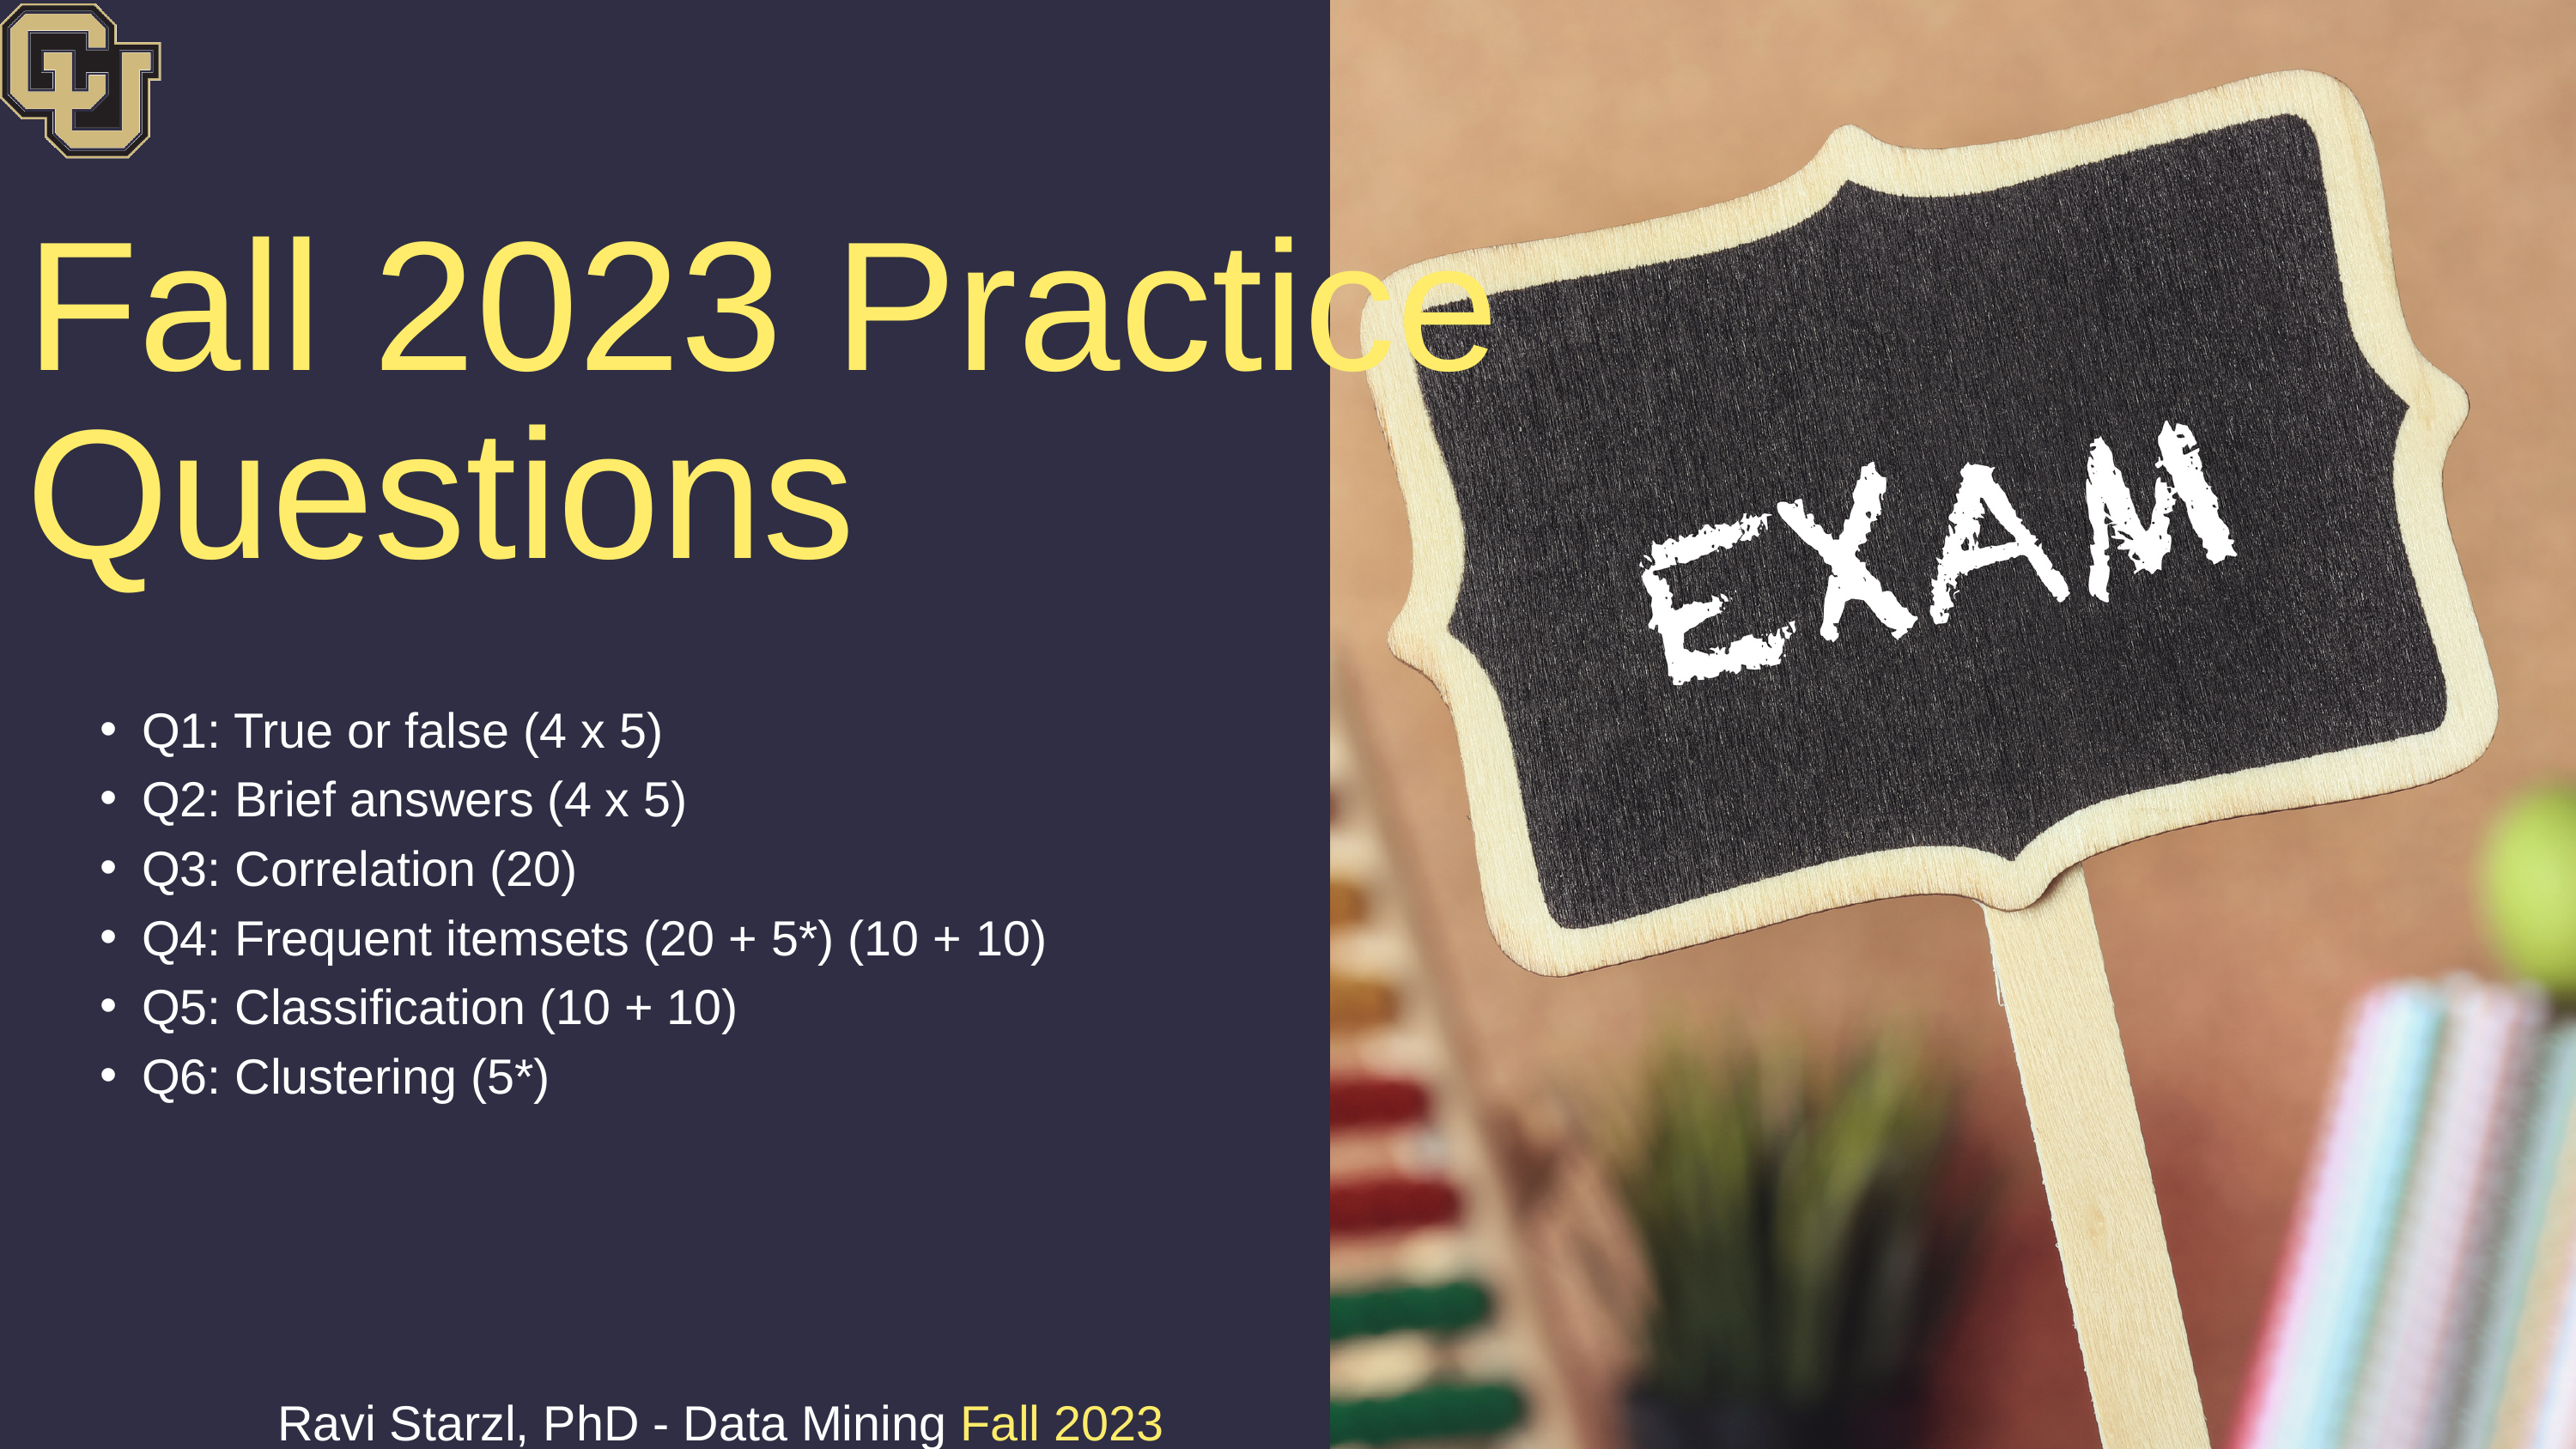

Fall 2023 Practice Questions
Q1: True or false (4 x 5)
Q2: Brief answers (4 x 5)
Q3: Correlation (20)
Q4: Frequent itemsets (20 + 5*) (10 + 10)
Q5: Classification (10 + 10)
Q6: Clustering (5*)
Ravi Starzl, PhD - Data Mining Fall 2023